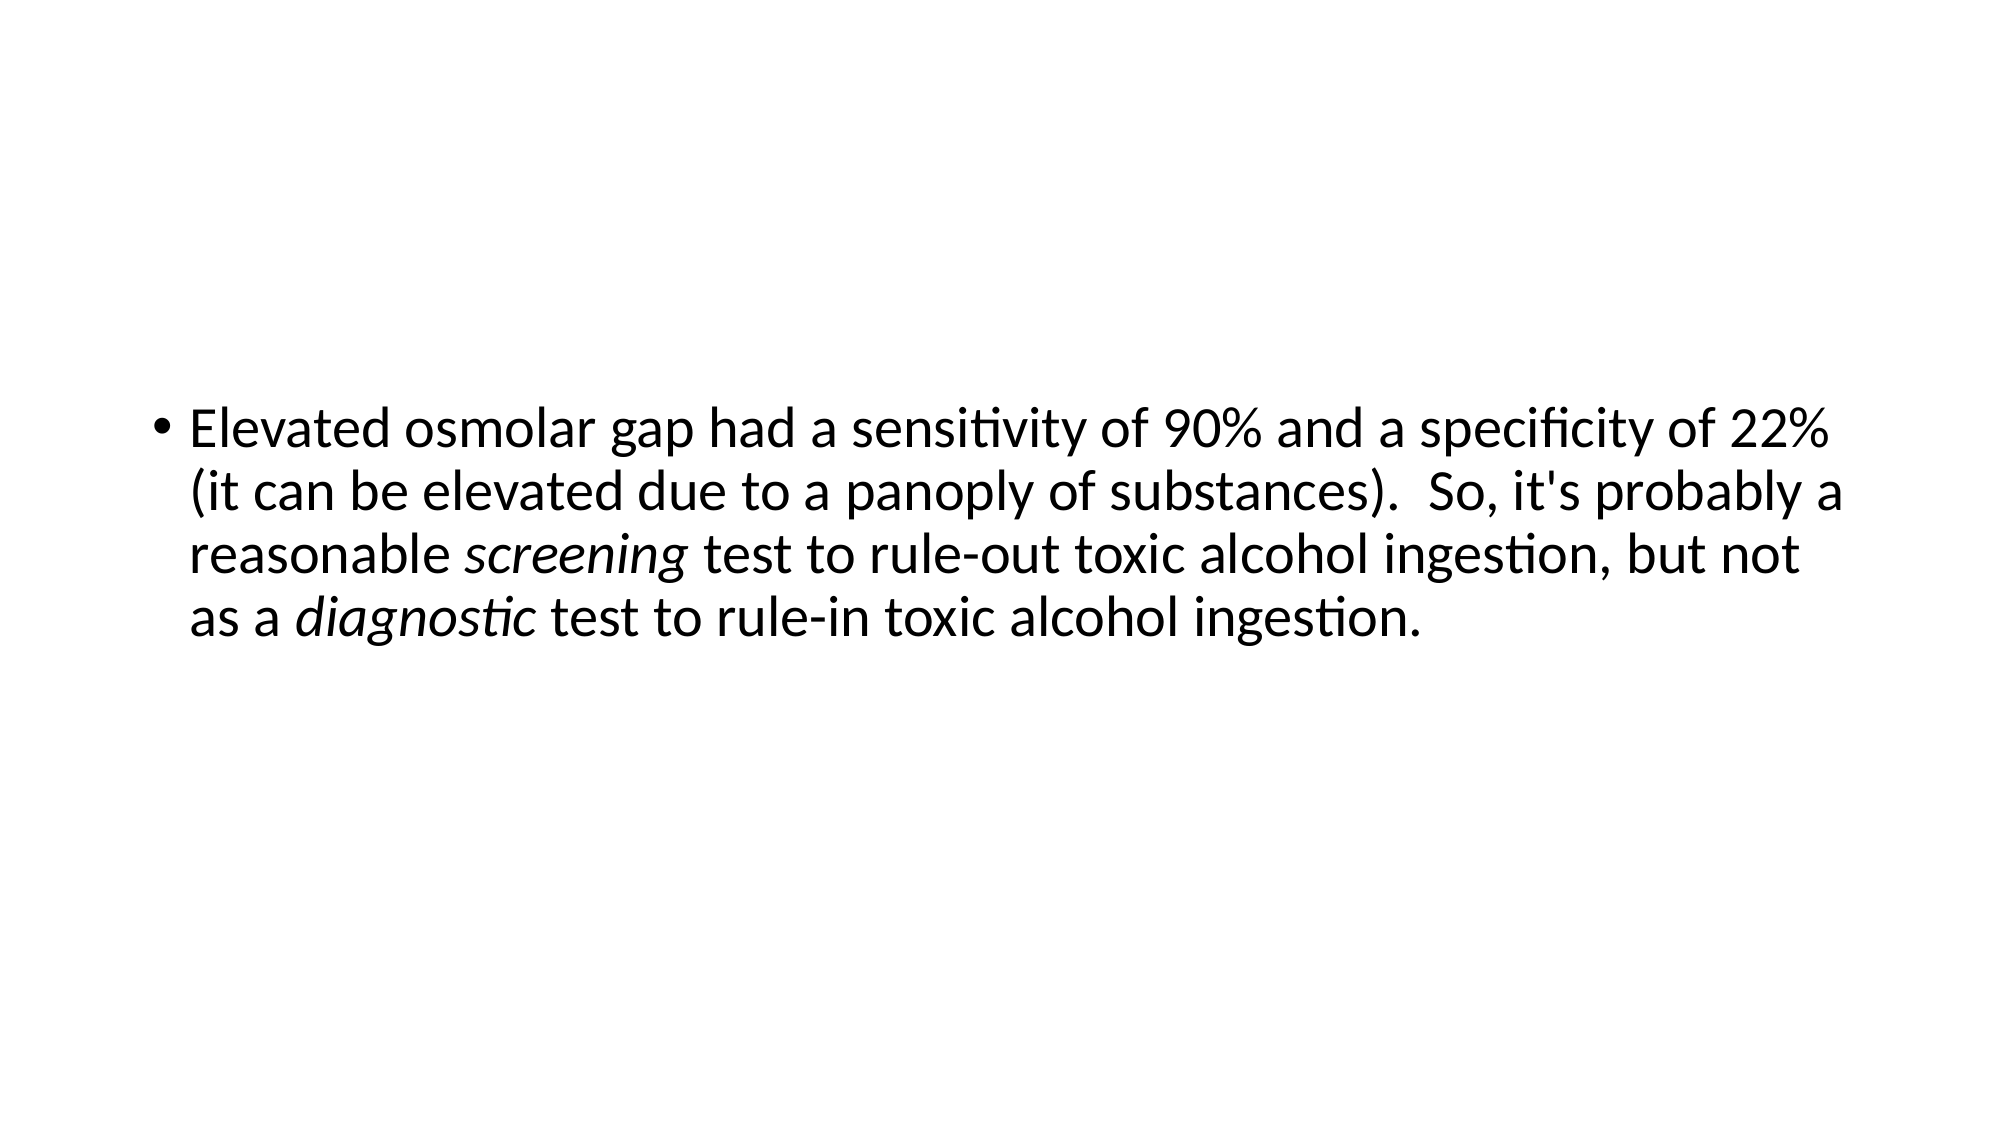

#

Elevated osmolar gap had a sensitivity of 90% and a specificity of 22% (it can be elevated due to a panoply of substances).  So, it's probably a reasonable screening test to rule-out toxic alcohol ingestion, but not as a diagnostic test to rule-in toxic alcohol ingestion.